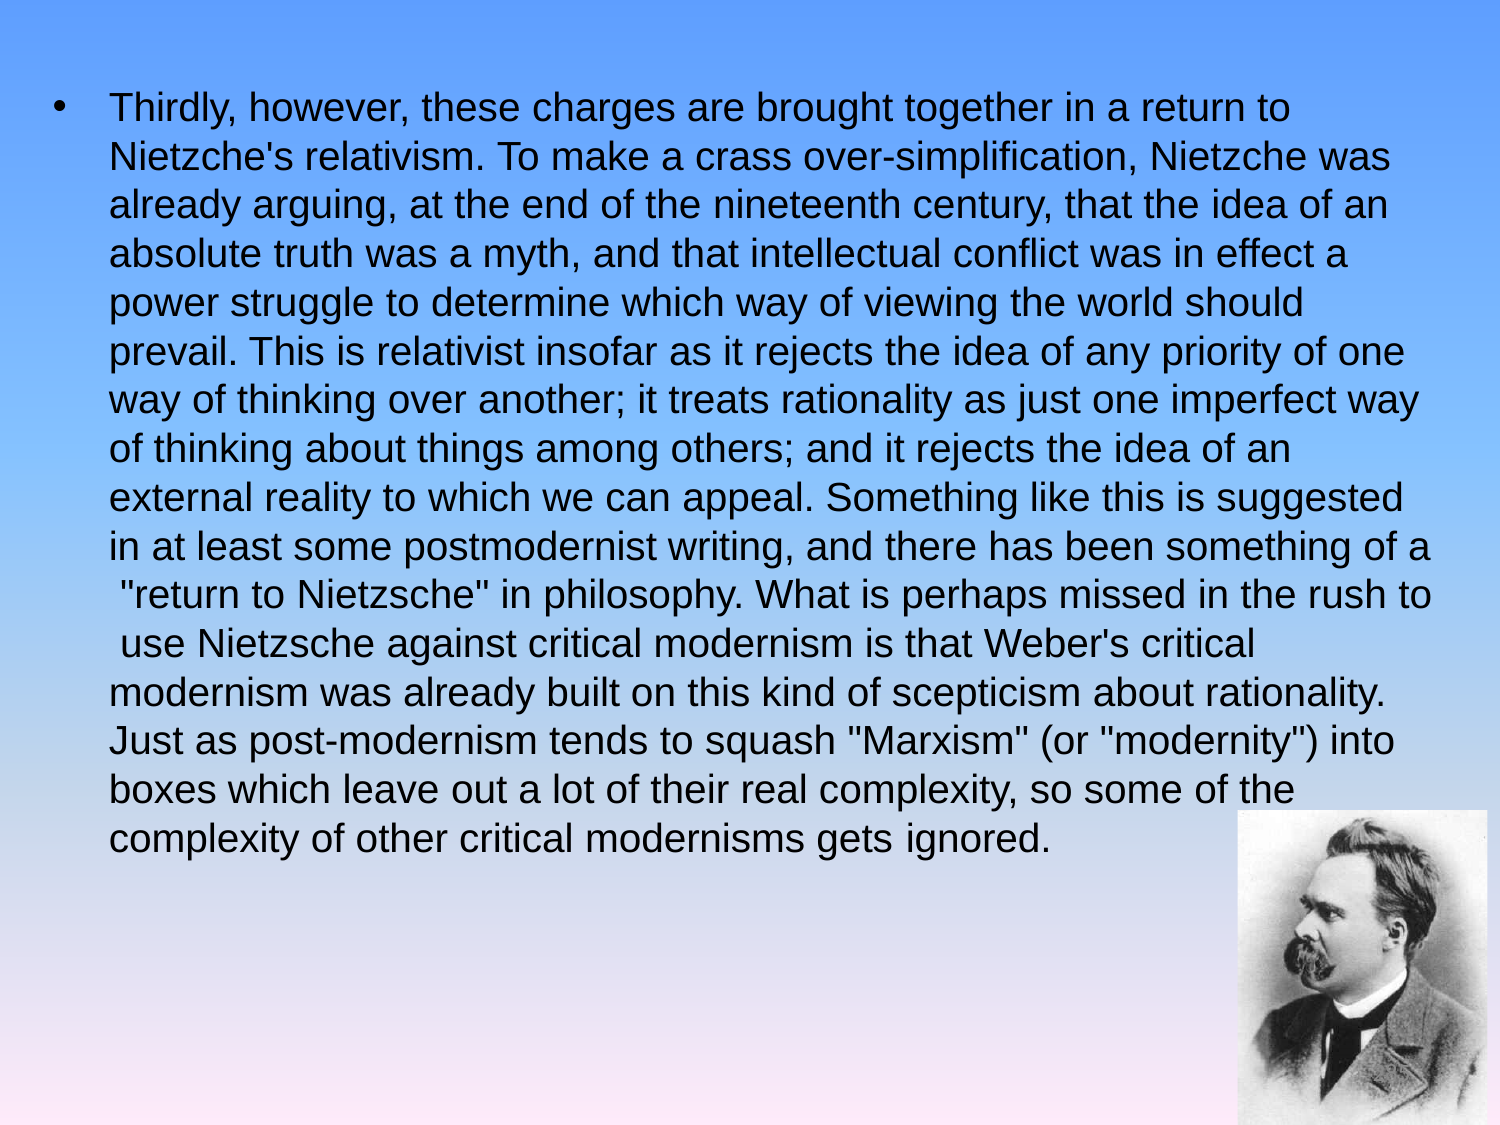

Thirdly, however, these charges are brought together in a return to  Nietzche's relativism. To make a crass over-simplification, Nietzche was  already arguing, at the end of the nineteenth century, that the idea of an  absolute truth was a myth, and that intellectual conflict was in effect a  power struggle to determine which way of viewing the world should  prevail. This is relativist insofar as it rejects the idea of any priority of one  way of thinking over another; it treats rationality as just one imperfect way  of thinking about things among others; and it rejects the idea of an  external reality to which we can appeal. Something like this is suggested  in at least some postmodernist writing, and there has been something of a  "return to Nietzsche" in philosophy. What is perhaps missed in the rush to  use Nietzsche against critical modernism is that Weber's critical  modernism was already built on this kind of scepticism about rationality.  Just as post-modernism tends to squash "Marxism" (or "modernity") into  boxes which leave out a lot of their real complexity, so some of the  complexity of other critical modernisms gets ignored.

285